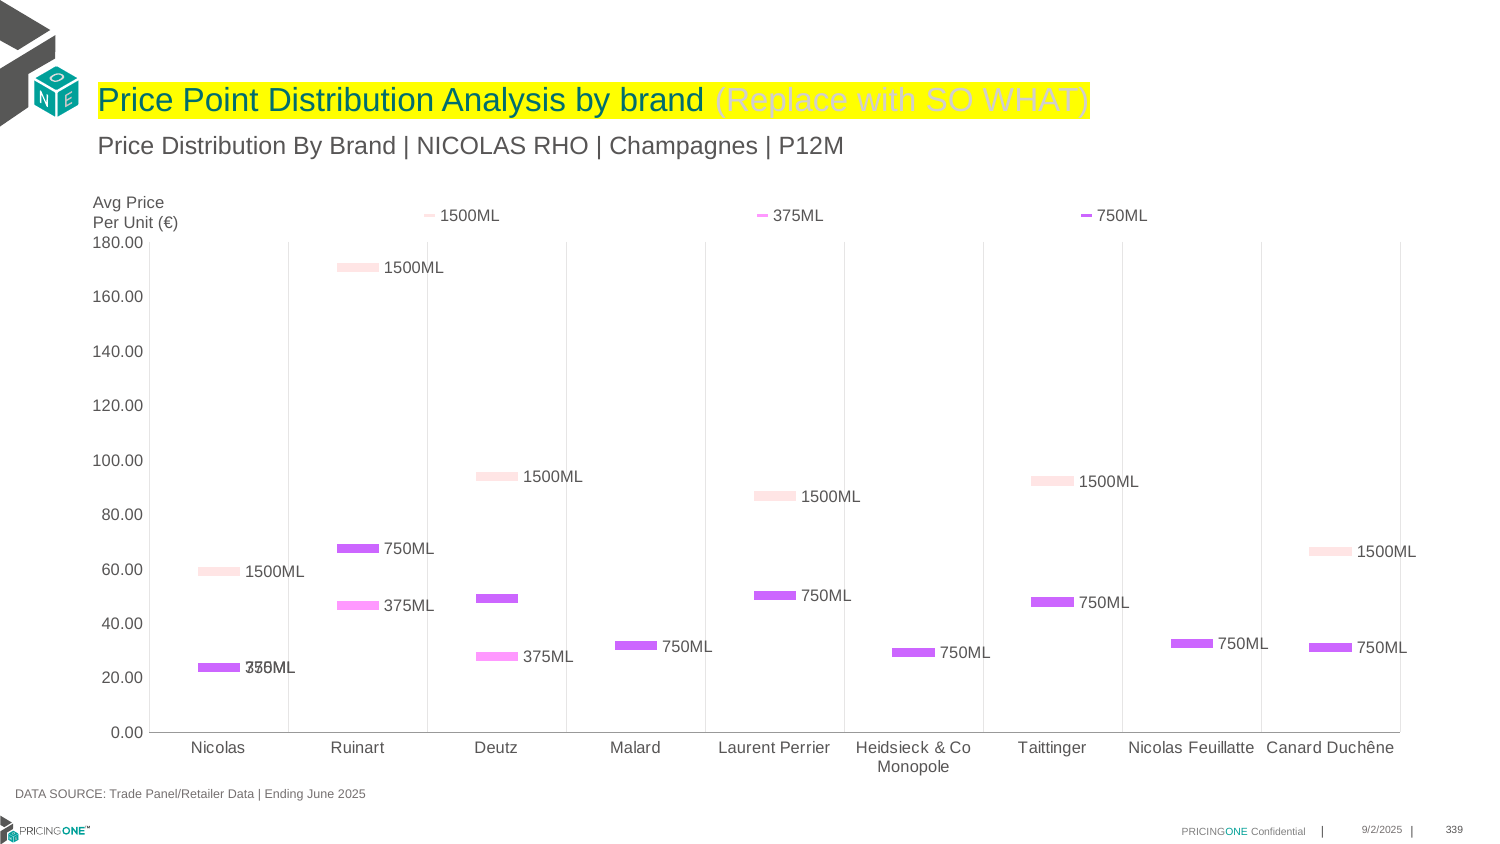

# Price Point Distribution Analysis by brand (Replace with SO WHAT)
Price Distribution By Brand | NICOLAS RHO | Champagnes | P12M

### Chart

| Category | 1500ML | 375ML | 750ML |
|---|---|---|---|
| Nicolas | 59.0594 | 23.6543 | 23.7743 |
| Ruinart | 170.6195 | 46.4472 | 67.3885 |
| Deutz | 93.8995 | 27.7841 | 49.0093 |
| Malard | None | None | 31.6746 |
| Laurent Perrier | 86.7242 | None | 50.0917 |
| Heidsieck & Co Monopole | None | None | 29.2355 |
| Taittinger | 92.1351 | None | 47.7379 |
| Nicolas Feuillatte | None | None | 32.4868 |
| Canard Duchêne | 66.3502 | None | 31.0553 |
Avg Price
Per Unit (€)
DATA SOURCE: Trade Panel/Retailer Data | Ending June 2025
9/2/2025
339